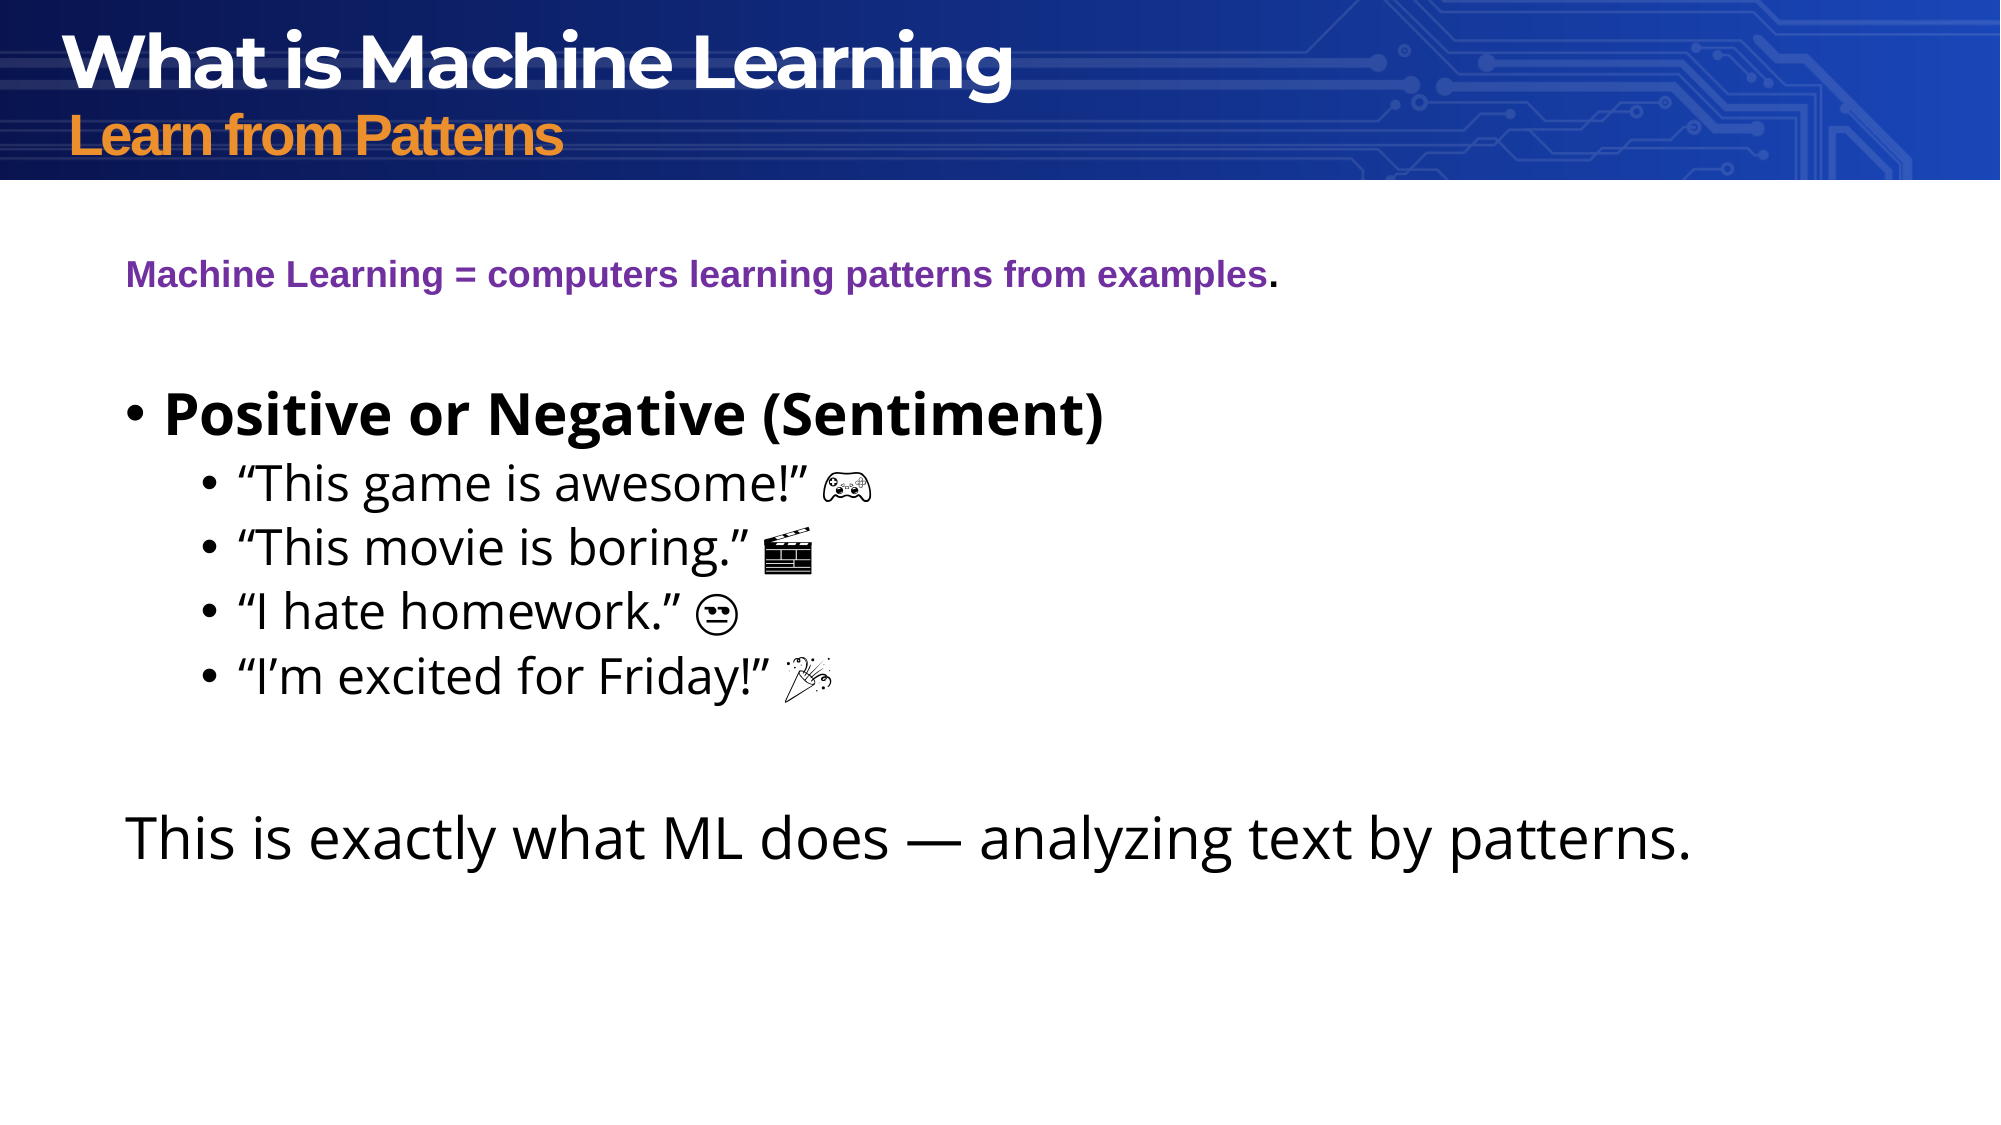

What is Machine Learning
Learn from Patterns

Machine Learning = computers learning patterns from examples.
Positive or Negative (Sentiment)
“This game is awesome!” 🎮
“This movie is boring.” 🎬
“I hate homework.” 😒
“I’m excited for Friday!” 🎉

This is exactly what ML does — analyzing text by patterns.